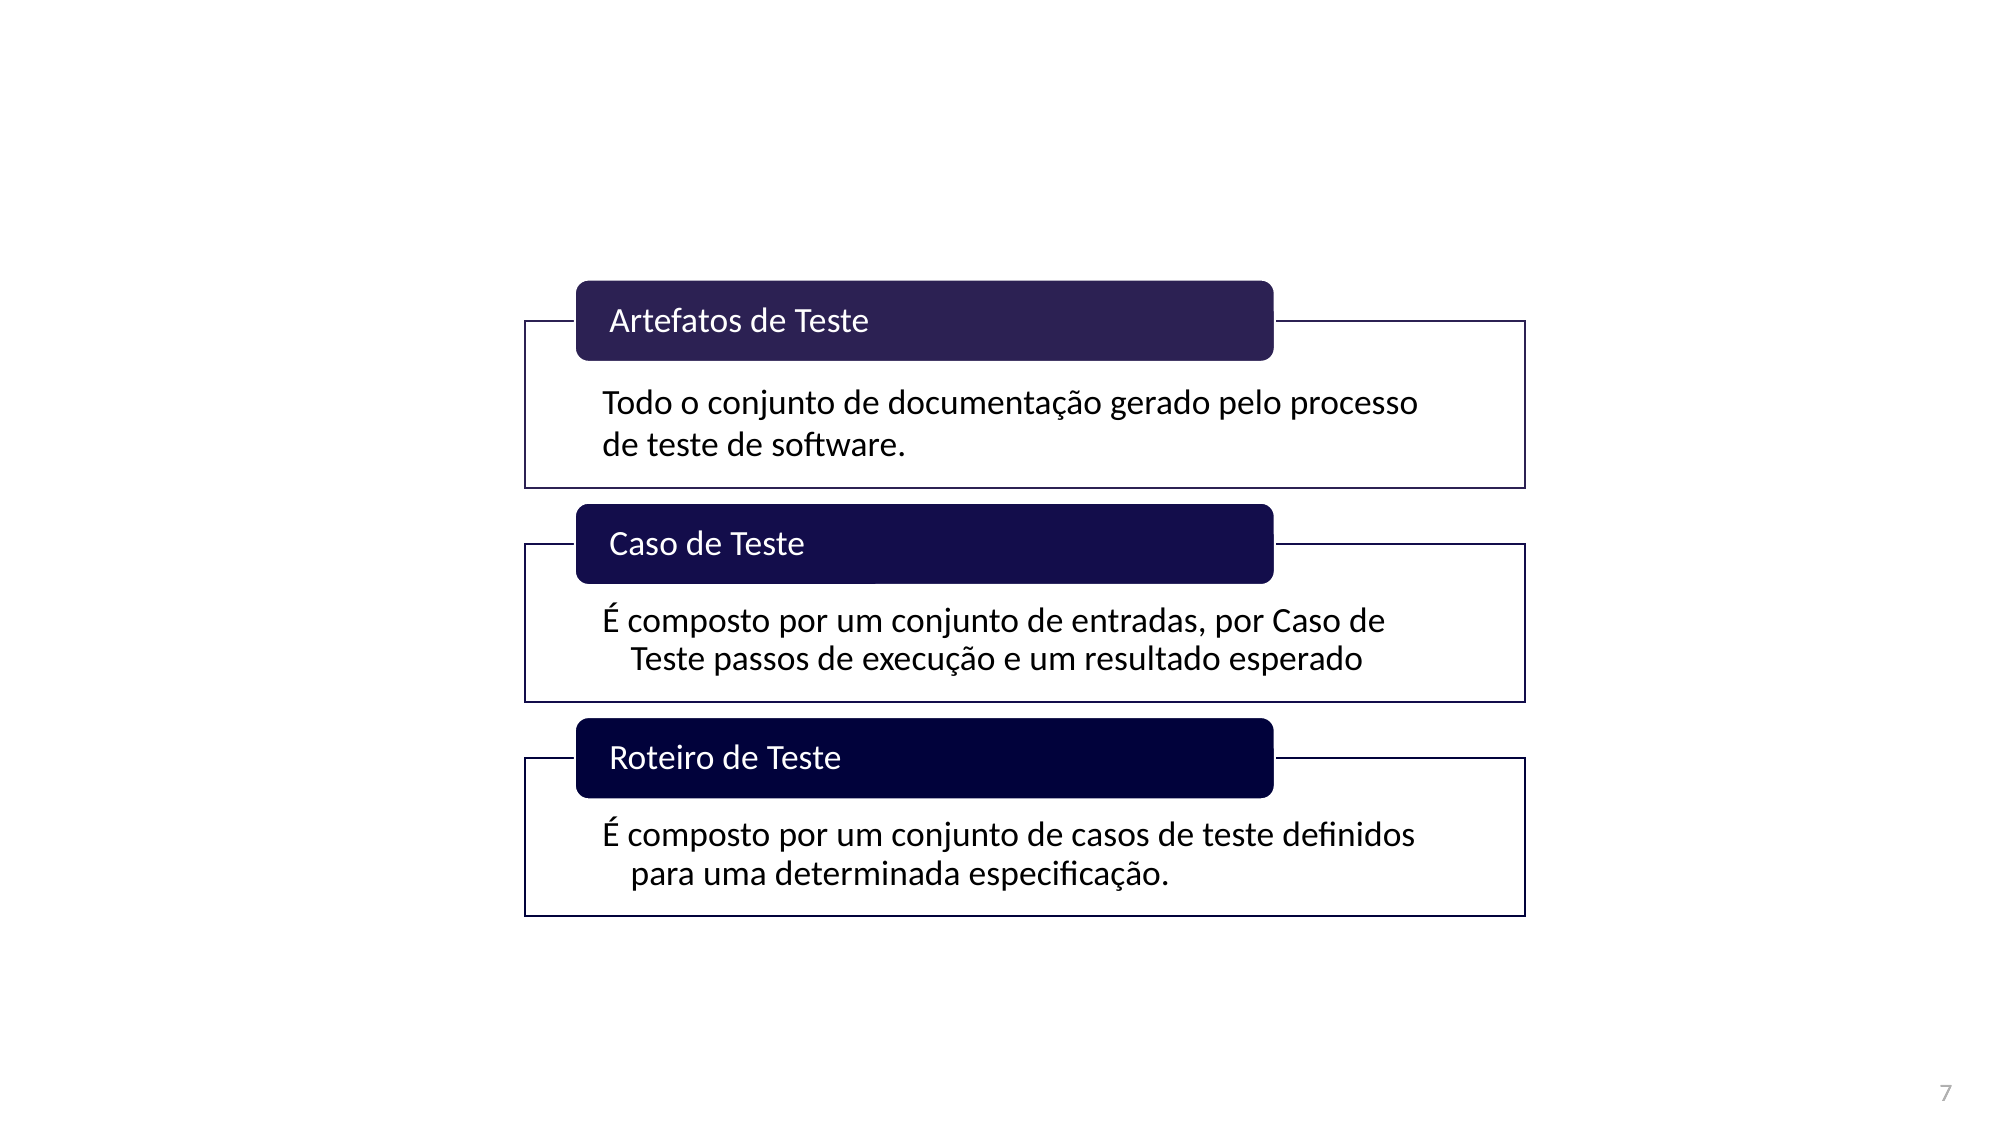

Todo o conjunto de documentação gerado pelo processo de teste de software.
Artefatos de Teste
É composto por um conjunto de entradas, por Caso de Teste passos de execução e um resultado esperado
Caso de Teste
É composto por um conjunto de casos de teste definidos para uma determinada especificação.
Roteiro de Teste
7